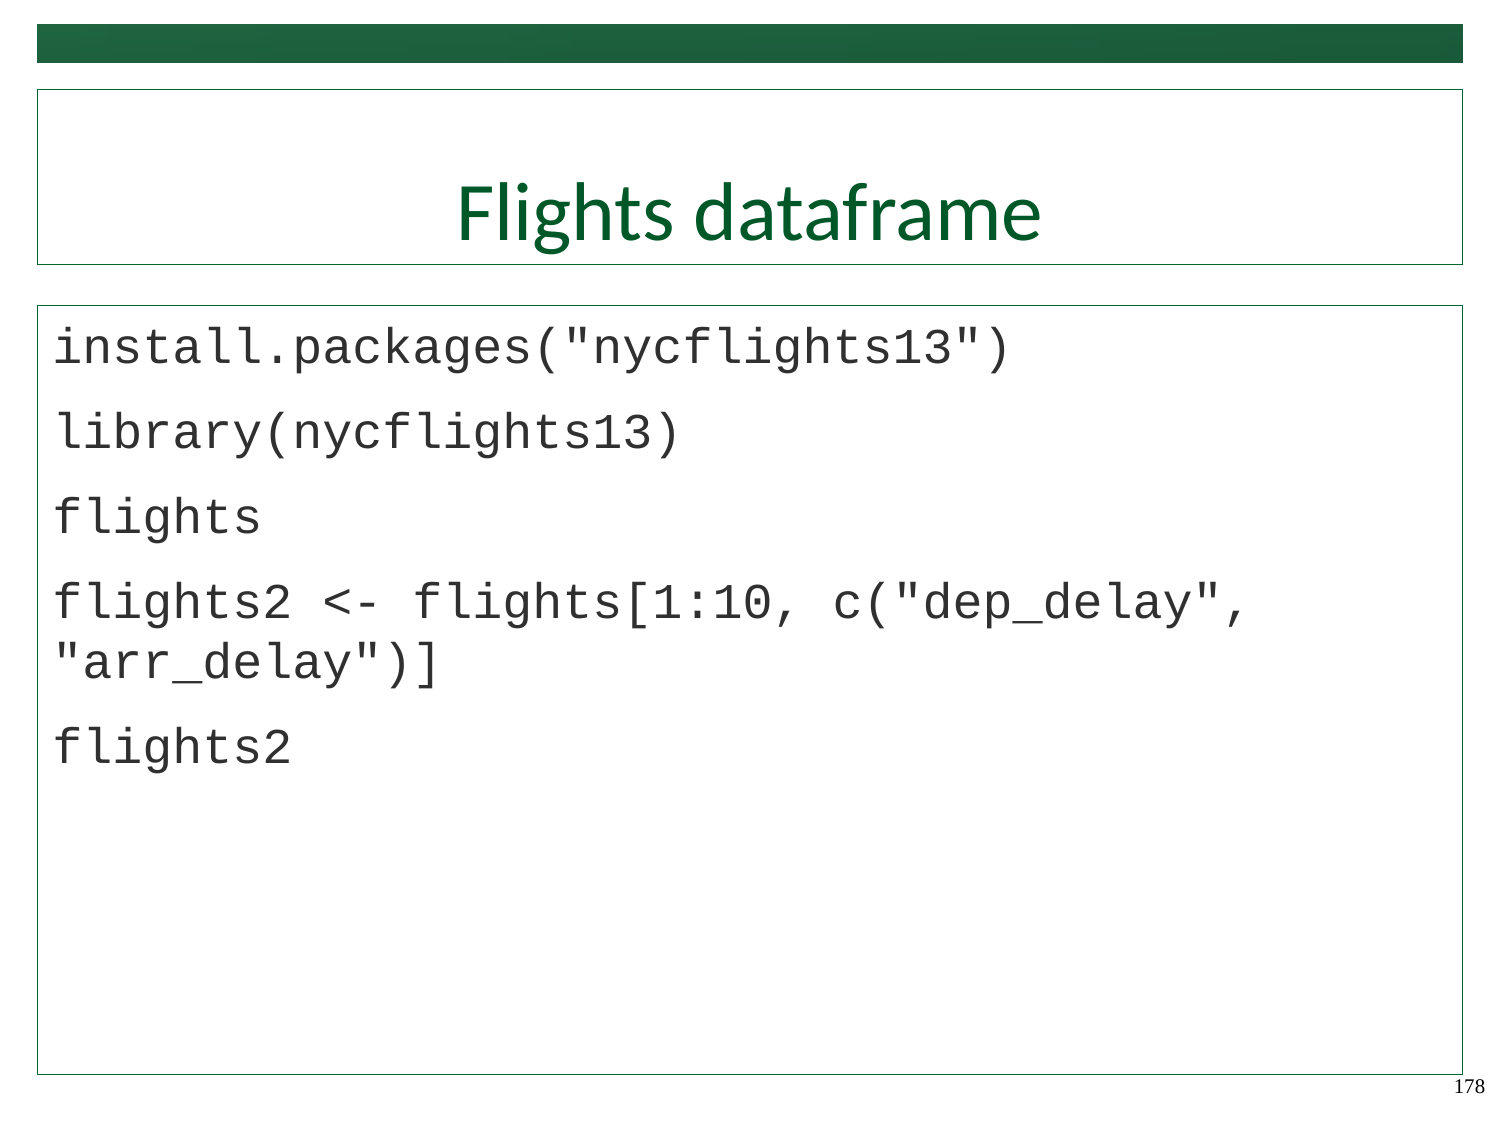

# Flights dataframe
install.packages("nycflights13")
library(nycflights13)
flights
flights2 <- flights[1:10, c("dep_delay", "arr_delay")]
flights2
178